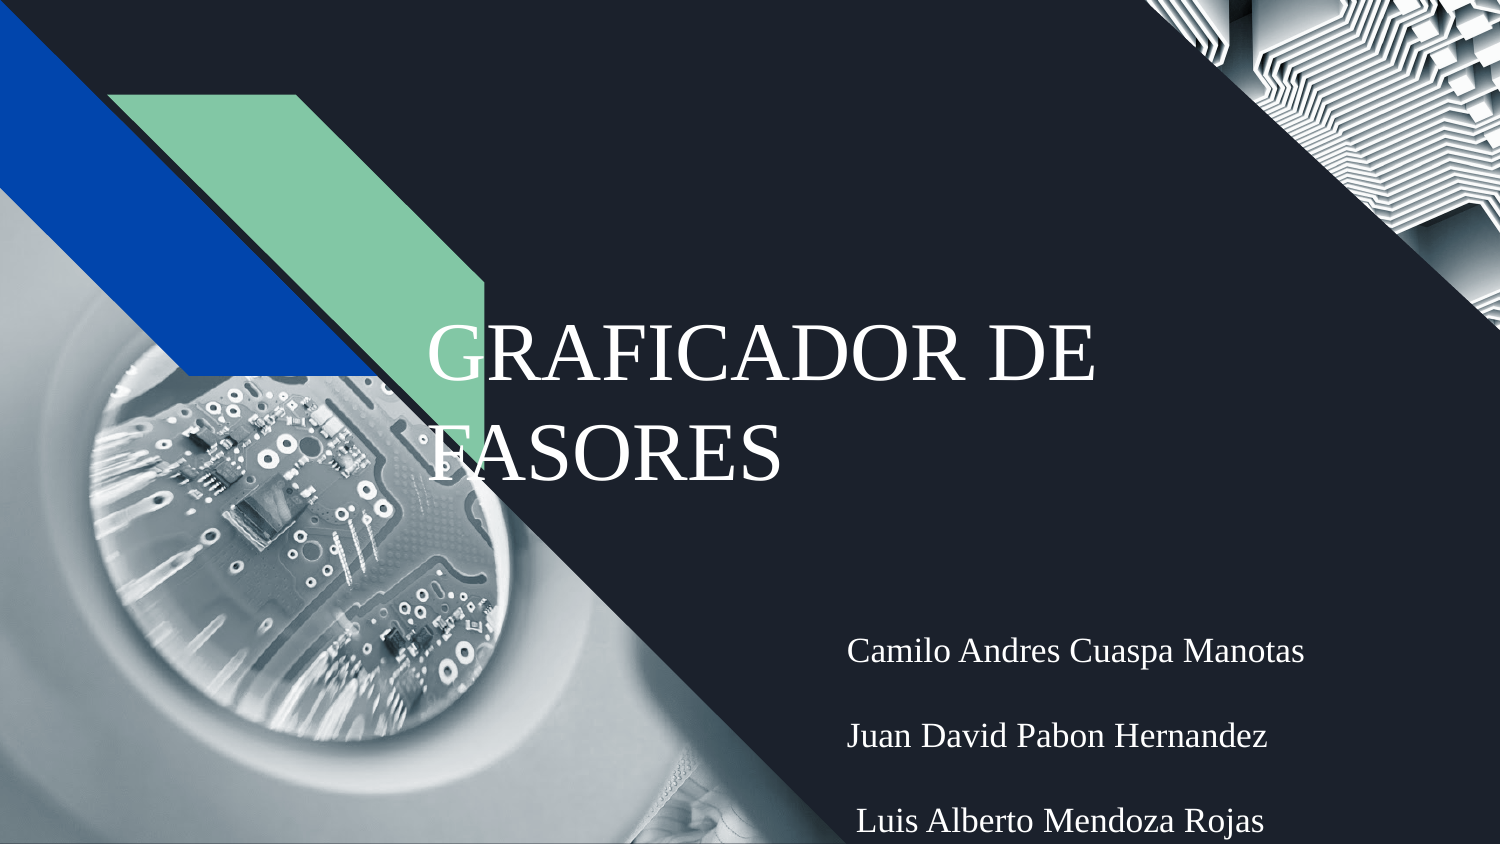

# GRAFICADOR DE FASORES
Camilo Andres Cuaspa Manotas
Juan David Pabon Hernandez
 Luis Alberto Mendoza Rojas